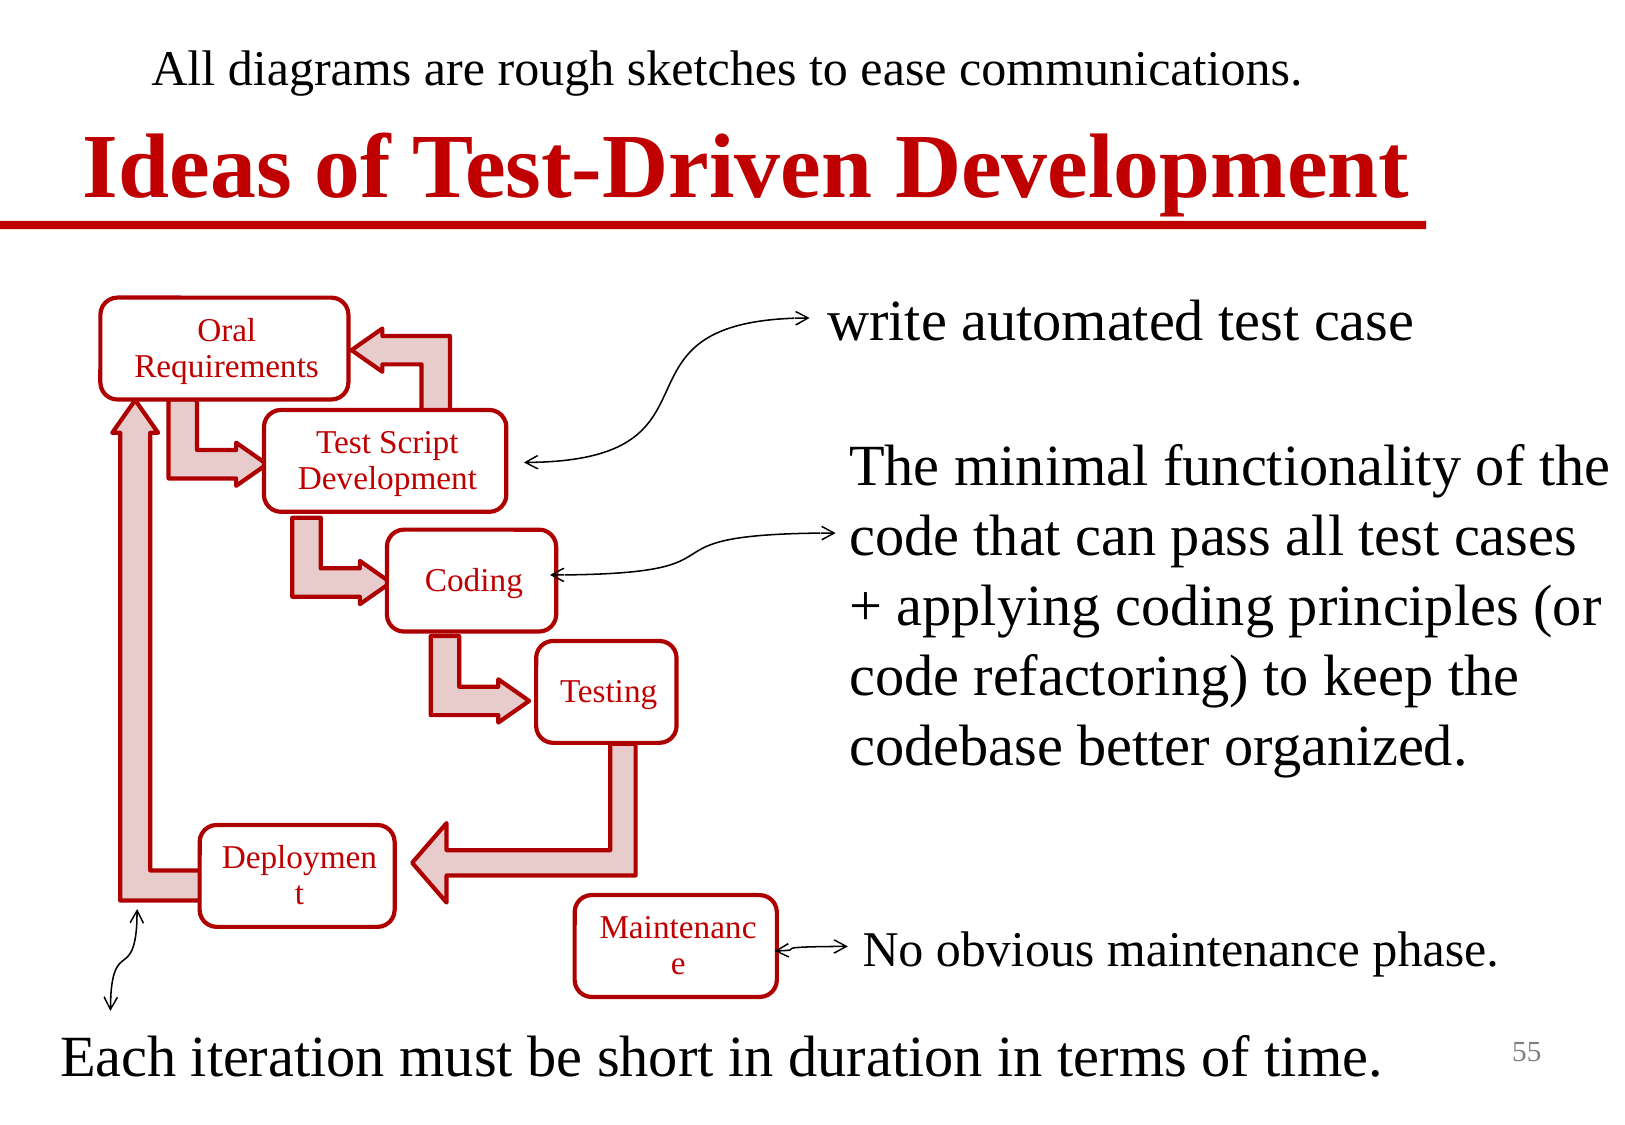

All diagrams are rough sketches to ease communications.
# Ideas of Test-Driven Development
Oral Requirements
Test Script Development
Coding
Testing
Deployment
Maintenance
write automated test case
The minimal functionality of the code that can pass all test cases
+ applying coding principles (or code refactoring) to keep the codebase better organized.

No obvious maintenance phase.
Each iteration must be short in duration in terms of time.
55